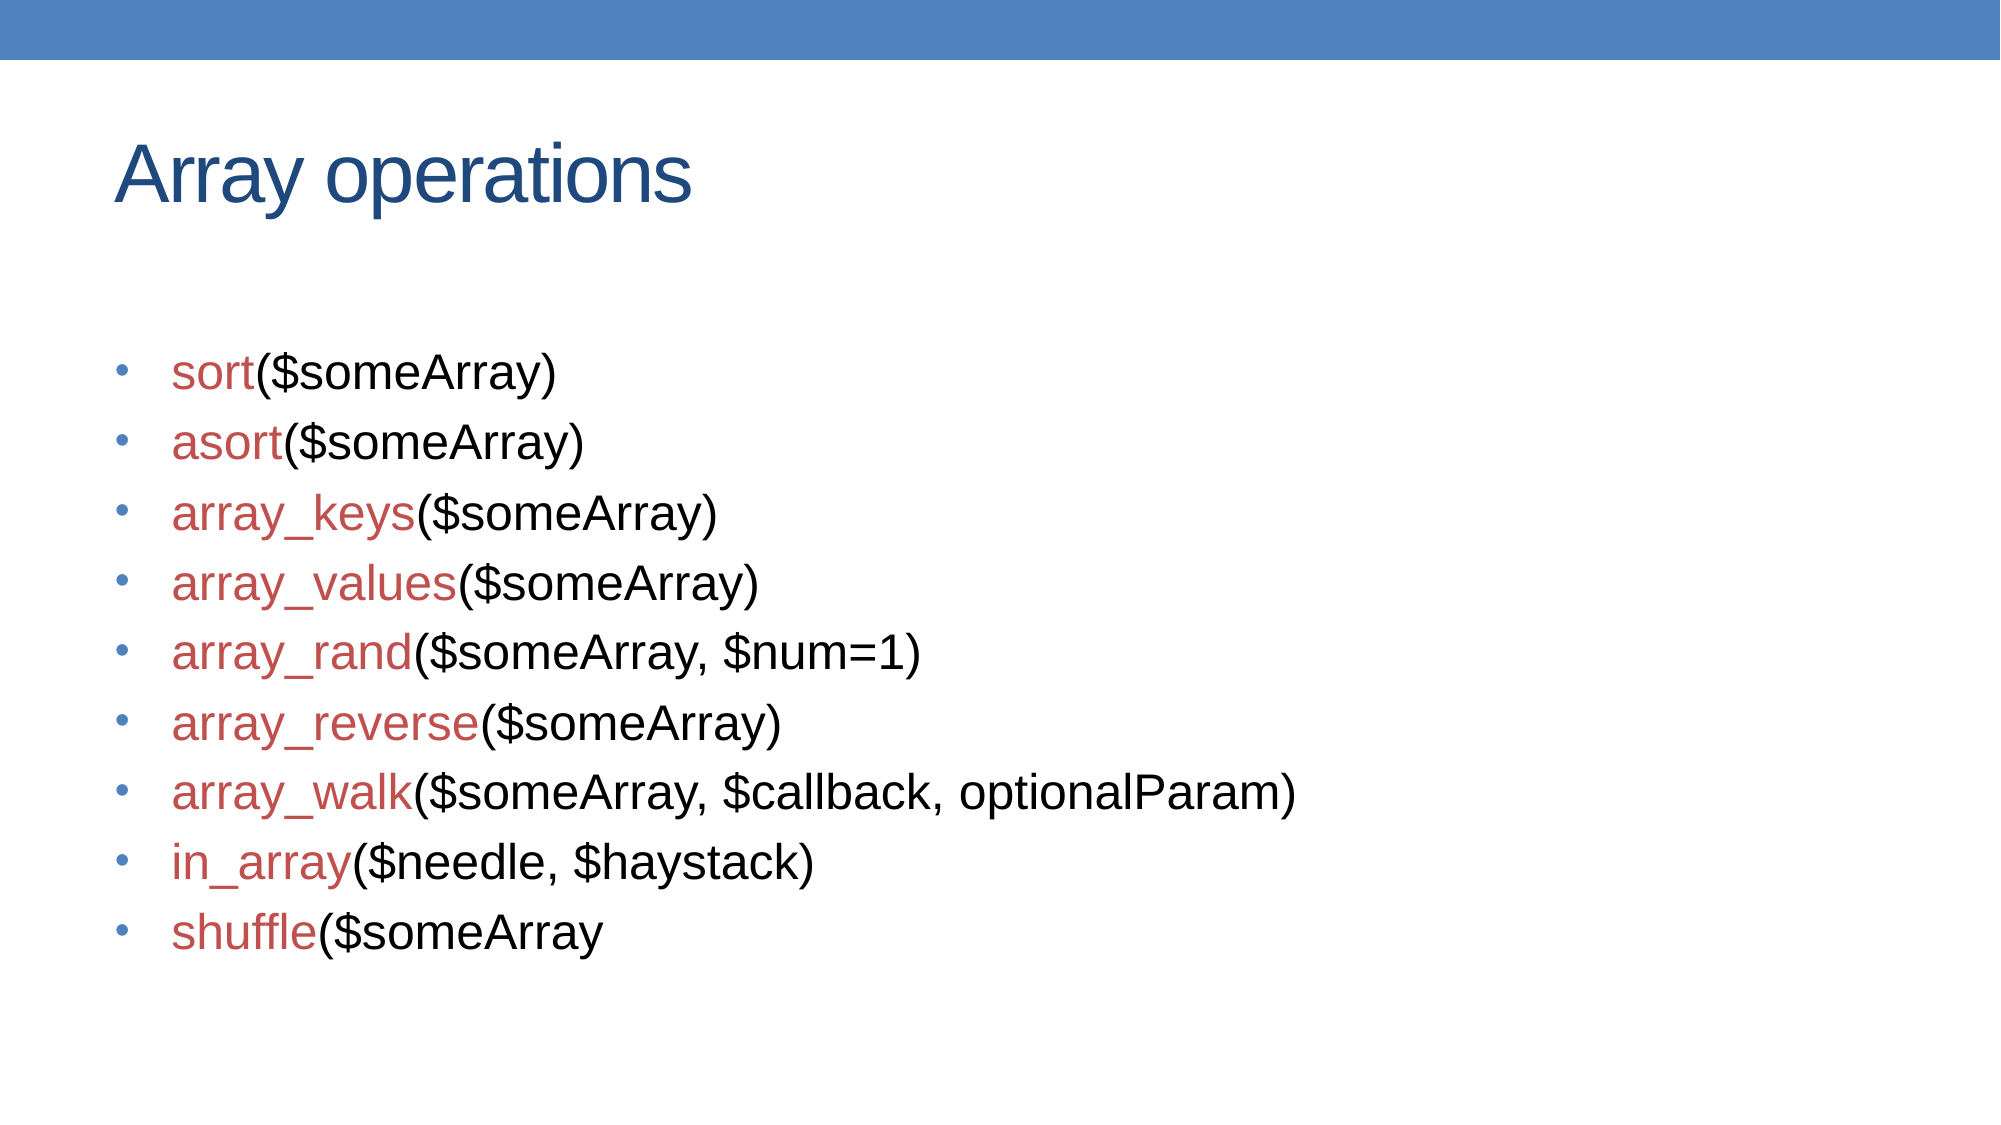

# Array operations

sort($someArray)
asort($someArray)
array_keys($someArray)
array_values($someArray)
array_rand($someArray, $num=1)
array_reverse($someArray)
array_walk($someArray, $callback, optionalParam)
in_array($needle, $haystack)
shuffle($someArray